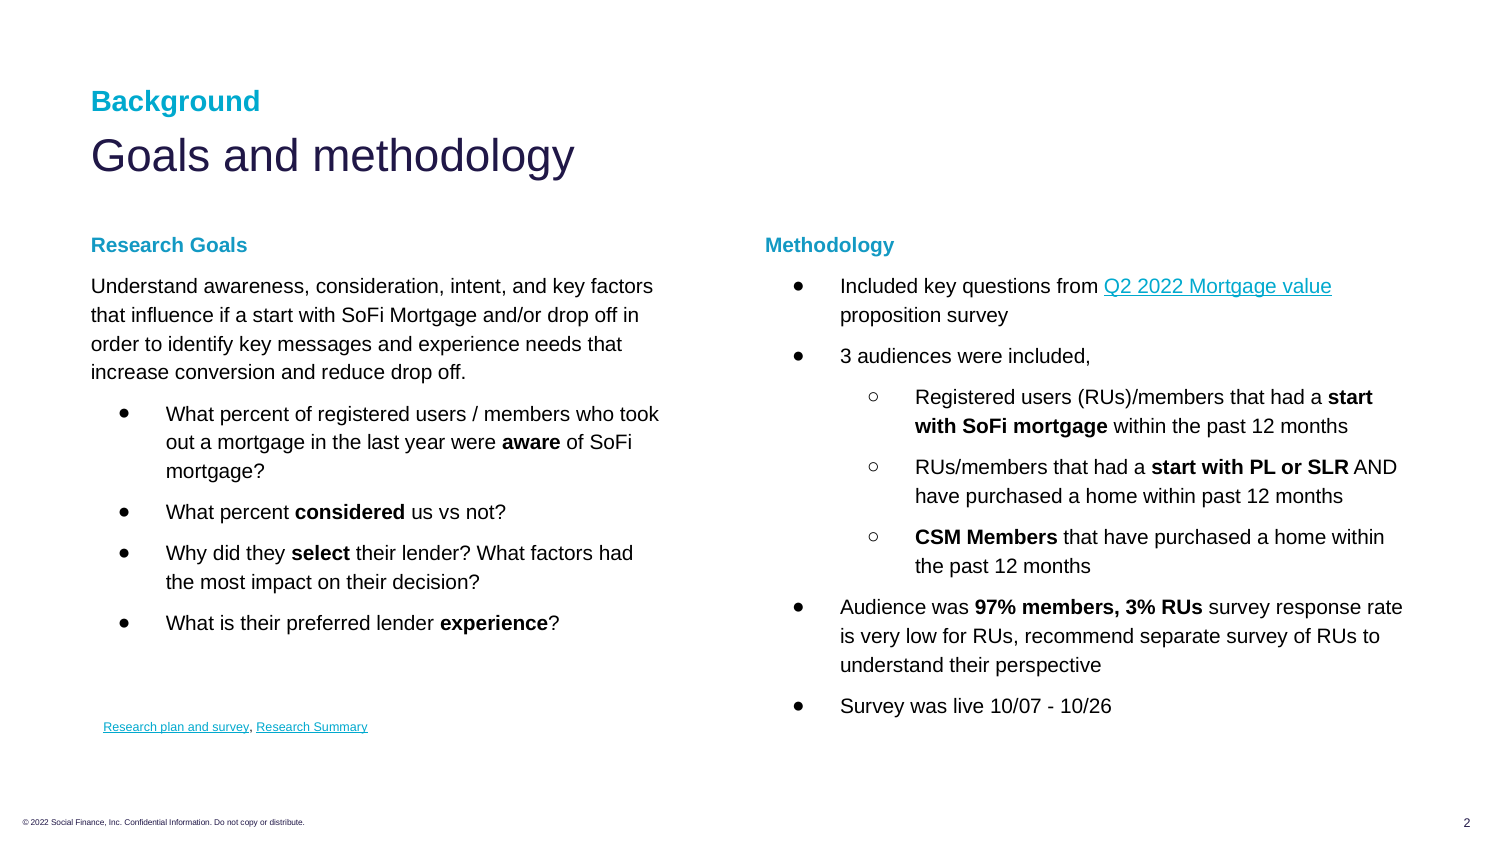

Background
Goals and methodology
Research Goals
Understand awareness, consideration, intent, and key factors that influence if a start with SoFi Mortgage and/or drop off in order to identify key messages and experience needs that increase conversion and reduce drop off.
What percent of registered users / members who took out a mortgage in the last year were aware of SoFi mortgage?
What percent considered us vs not?
Why did they select their lender? What factors had the most impact on their decision?
What is their preferred lender experience?
Methodology
Included key questions from Q2 2022 Mortgage value proposition survey
3 audiences were included,
Registered users (RUs)/members that had a start with SoFi mortgage within the past 12 months
RUs/members that had a start with PL or SLR AND have purchased a home within past 12 months
CSM Members that have purchased a home within the past 12 months
Audience was 97% members, 3% RUs survey response rate is very low for RUs, recommend separate survey of RUs to understand their perspective
Survey was live 10/07 - 10/26

Research plan and survey, Research Summary